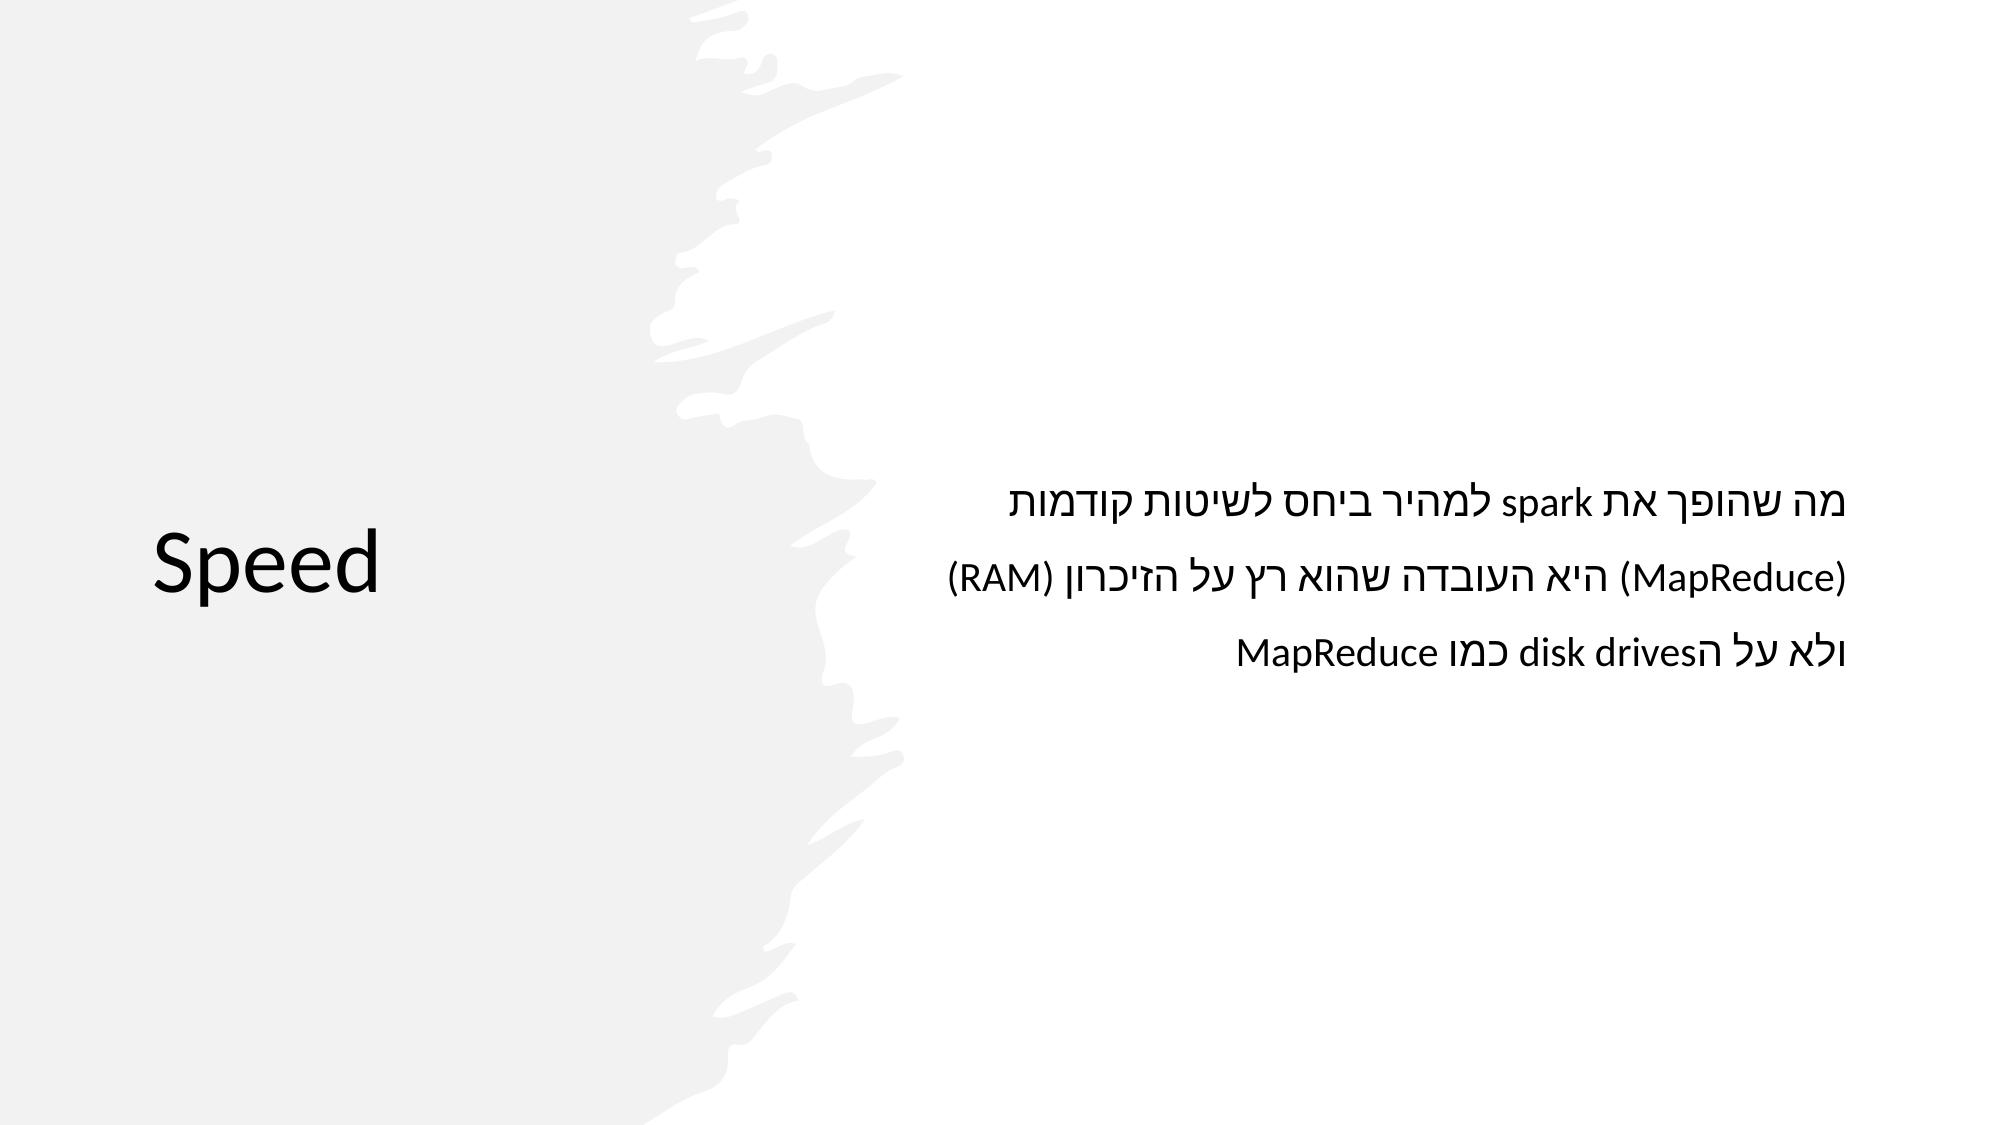

# Speed
מה שהופך את spark למהיר ביחס לשיטות קודמות (MapReduce) היא העובדה שהוא רץ על הזיכרון (RAM) ולא על הdisk drives כמו MapReduce